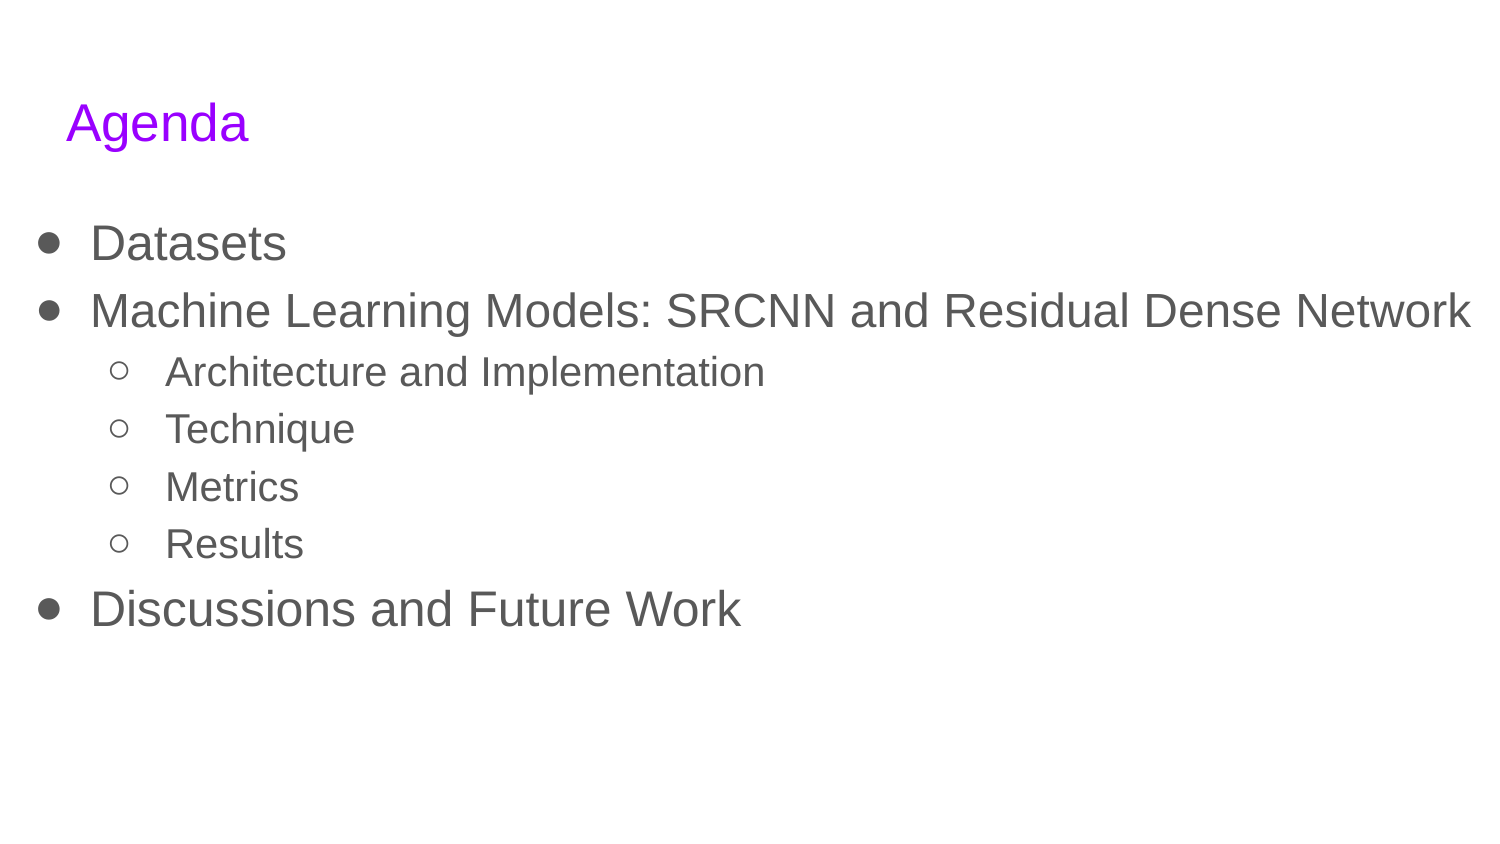

# Agenda

Datasets
Machine Learning Models: SRCNN and Residual Dense Network
Architecture and Implementation
Technique
Metrics
Results
Discussions and Future Work